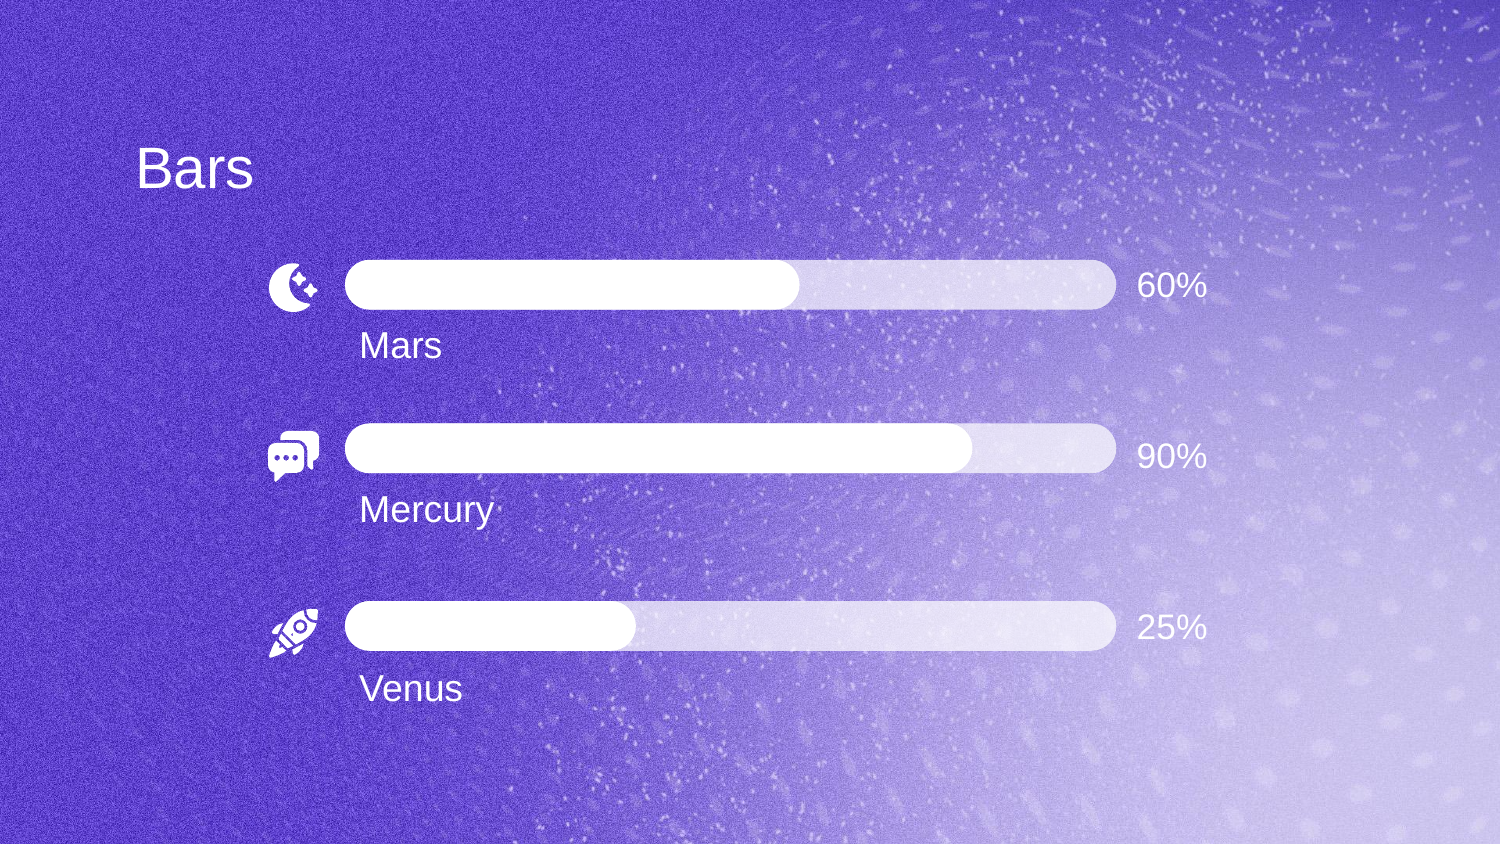

# Bars
60%

Mars
90%

Mercury
25%

Venus